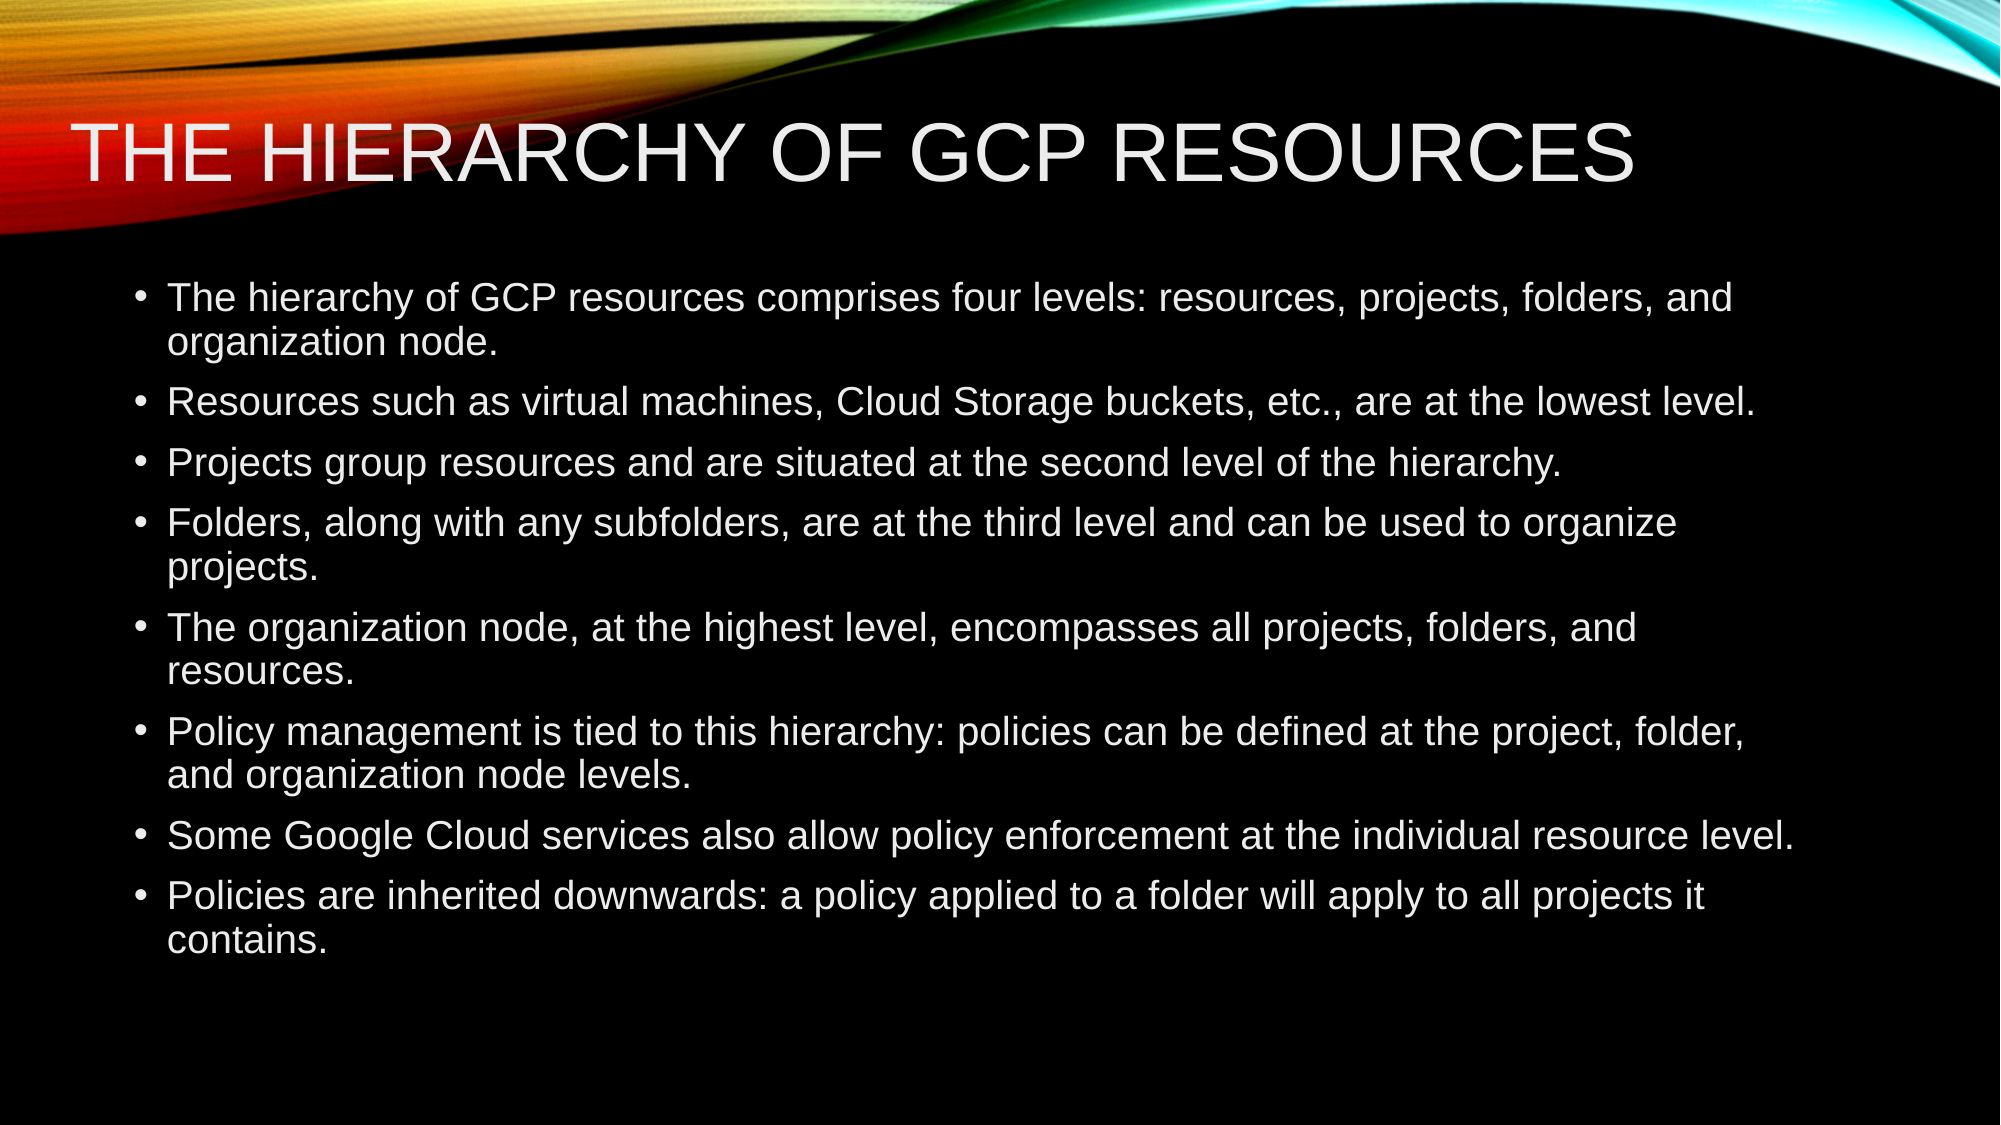

# The hierarchy of GCP resources
The hierarchy of GCP resources comprises four levels: resources, projects, folders, and organization node.
Resources such as virtual machines, Cloud Storage buckets, etc., are at the lowest level.
Projects group resources and are situated at the second level of the hierarchy.
Folders, along with any subfolders, are at the third level and can be used to organize projects.
The organization node, at the highest level, encompasses all projects, folders, and resources.
Policy management is tied to this hierarchy: policies can be defined at the project, folder, and organization node levels.
Some Google Cloud services also allow policy enforcement at the individual resource level.
Policies are inherited downwards: a policy applied to a folder will apply to all projects it contains.